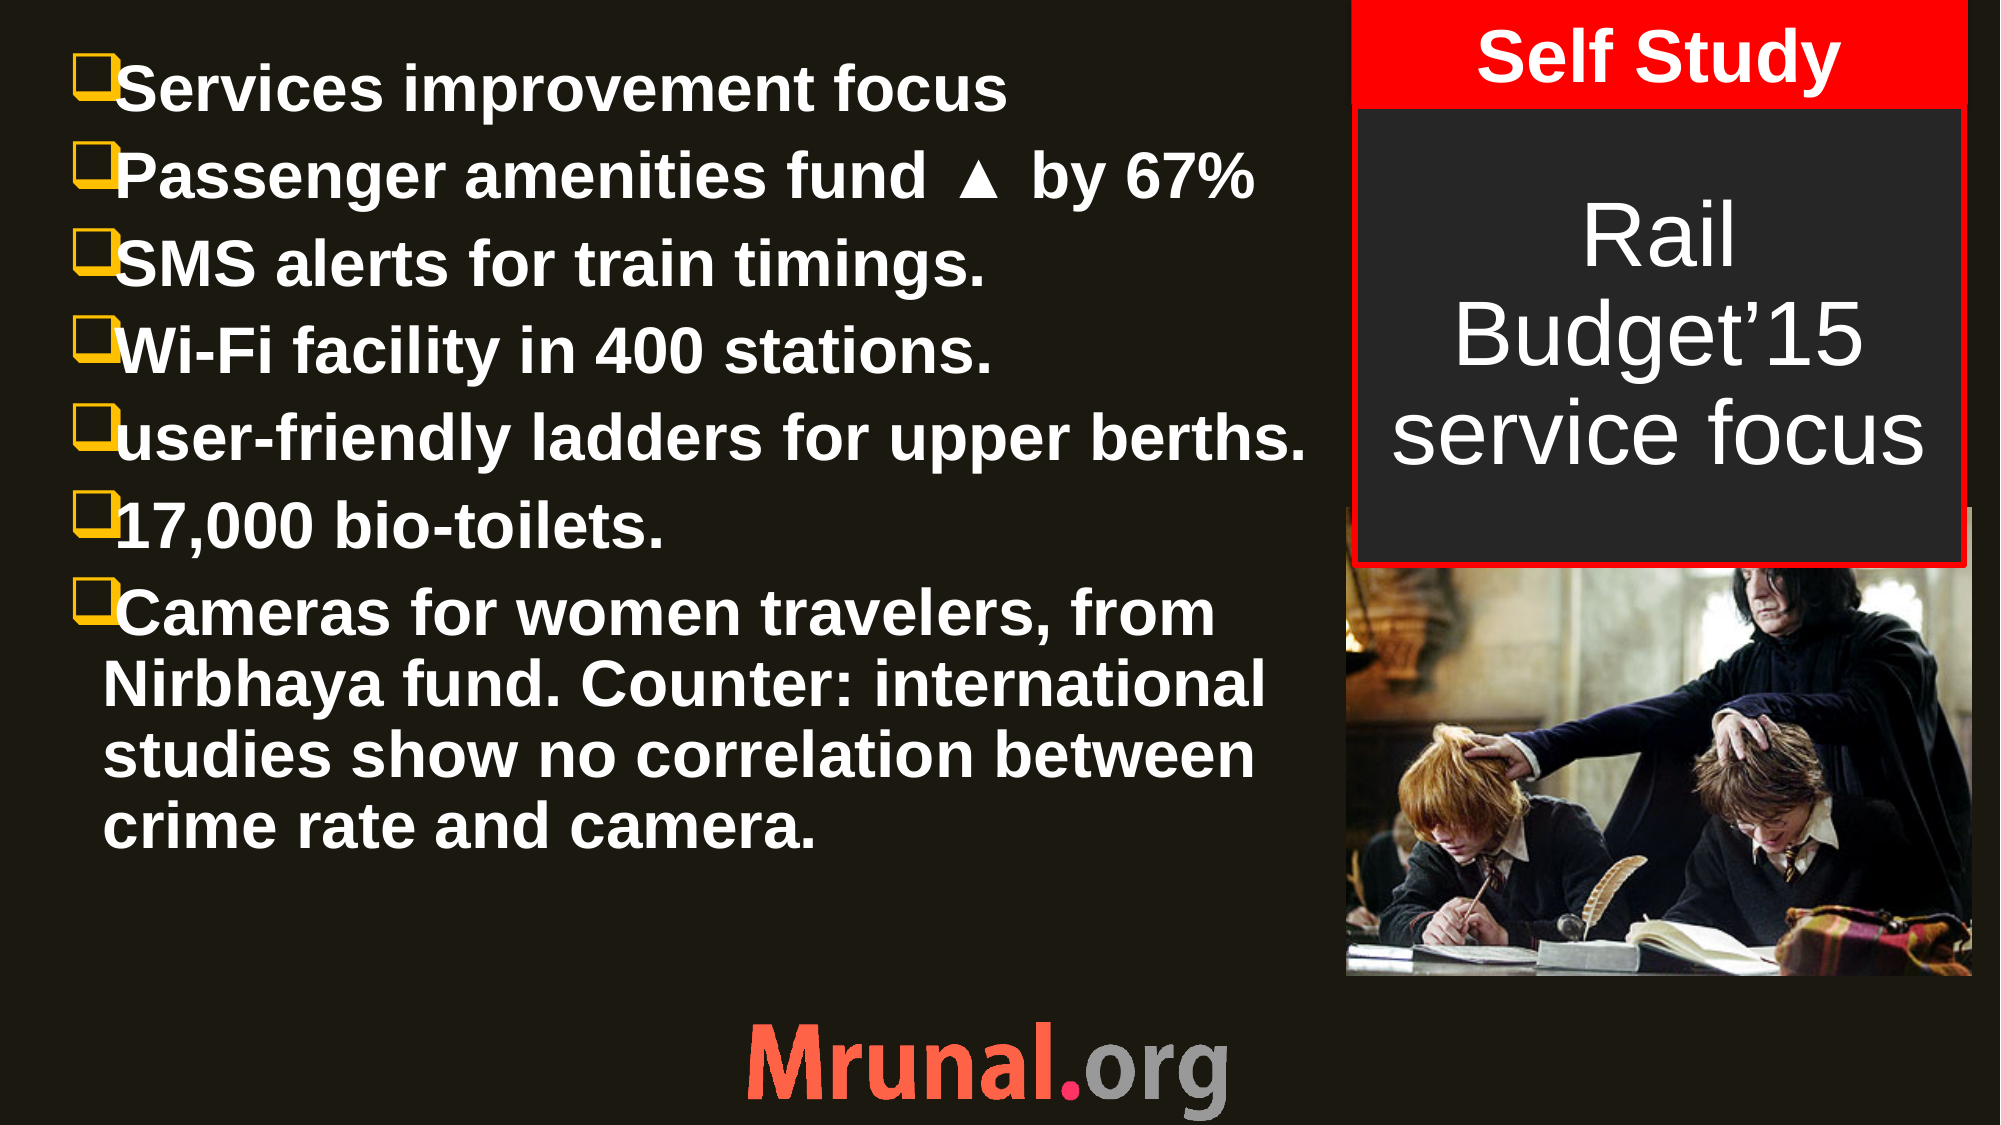

Services improvement focus
Passenger amenities fund ▲ by 67%
SMS alerts for train timings.
Wi-Fi facility in 400 stations.
user-friendly ladders for upper berths.
17,000 bio-toilets.
Cameras for women travelers, from Nirbhaya fund. Counter: international studies show no correlation between crime rate and camera.
# Rail Budget’15 service focus